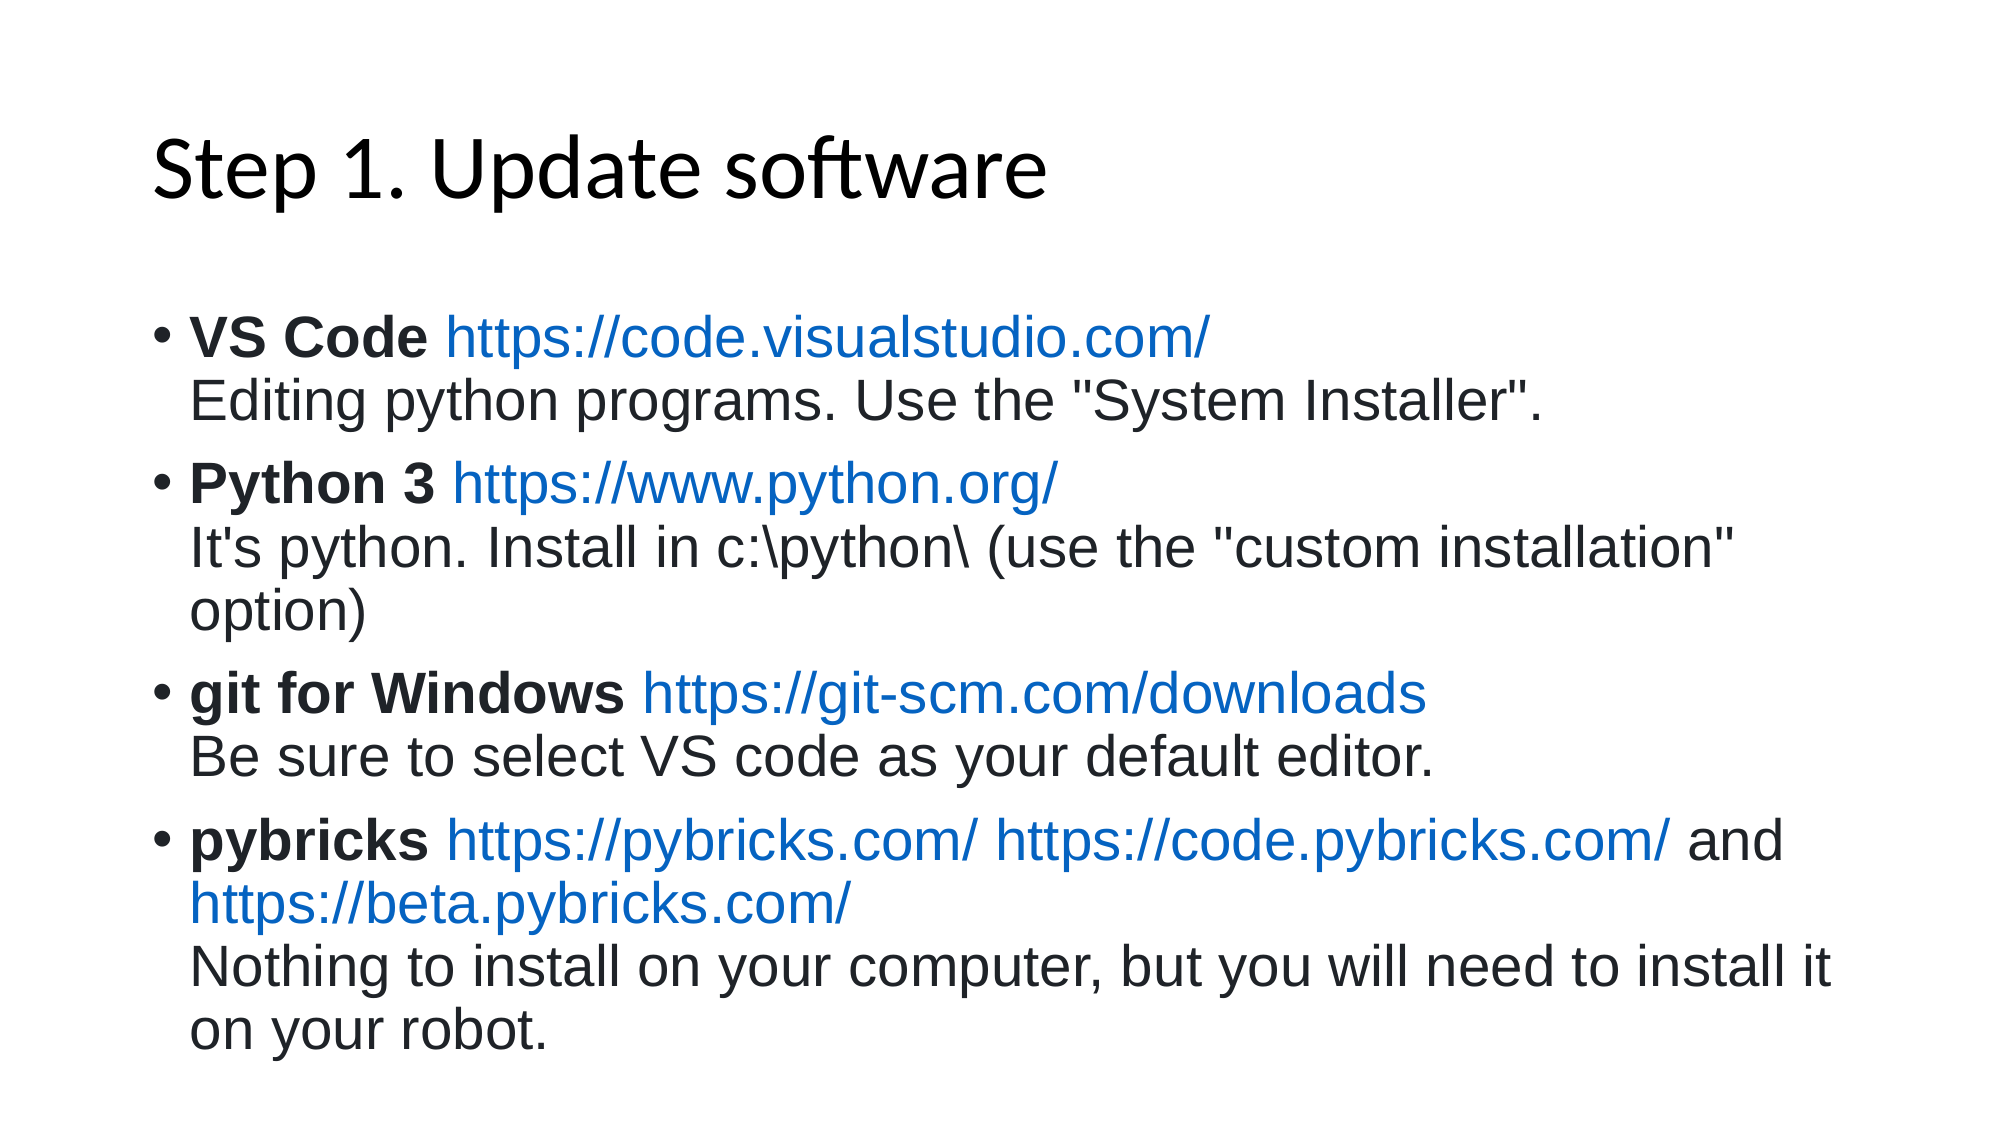

# Step 1. Update software
VS Code https://code.visualstudio.com/
Editing python programs. Use the "System Installer".
Python 3 https://www.python.org/
It's python. Install in c:\python\ (use the "custom installation" option)
git for Windows https://git-scm.com/downloads
Be sure to select VS code as your default editor.
pybricks https://pybricks.com/ https://code.pybricks.com/ and https://beta.pybricks.com/
Nothing to install on your computer, but you will need to install it on your robot.